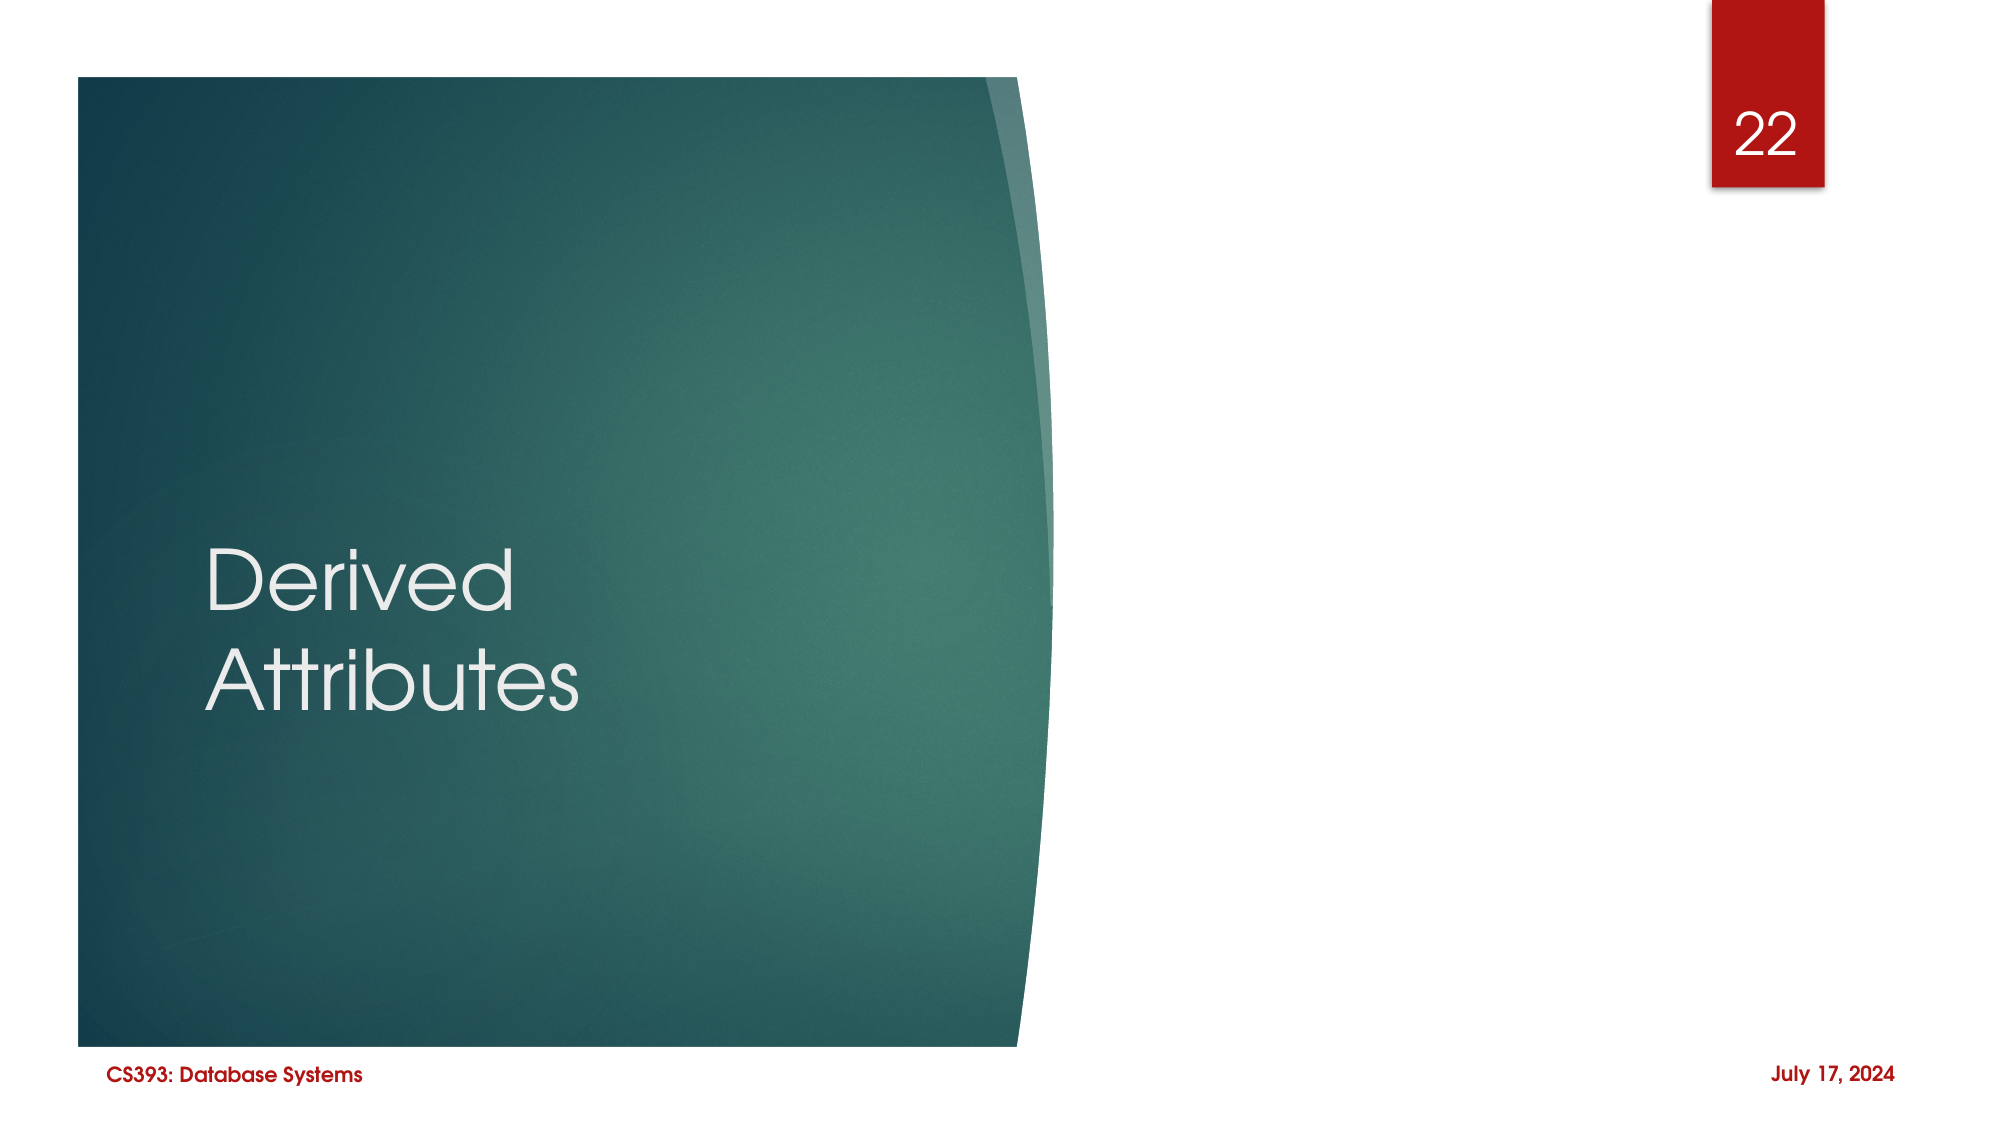

22
# Derived Attributes

CS393: Database Systems
July 17, 2024